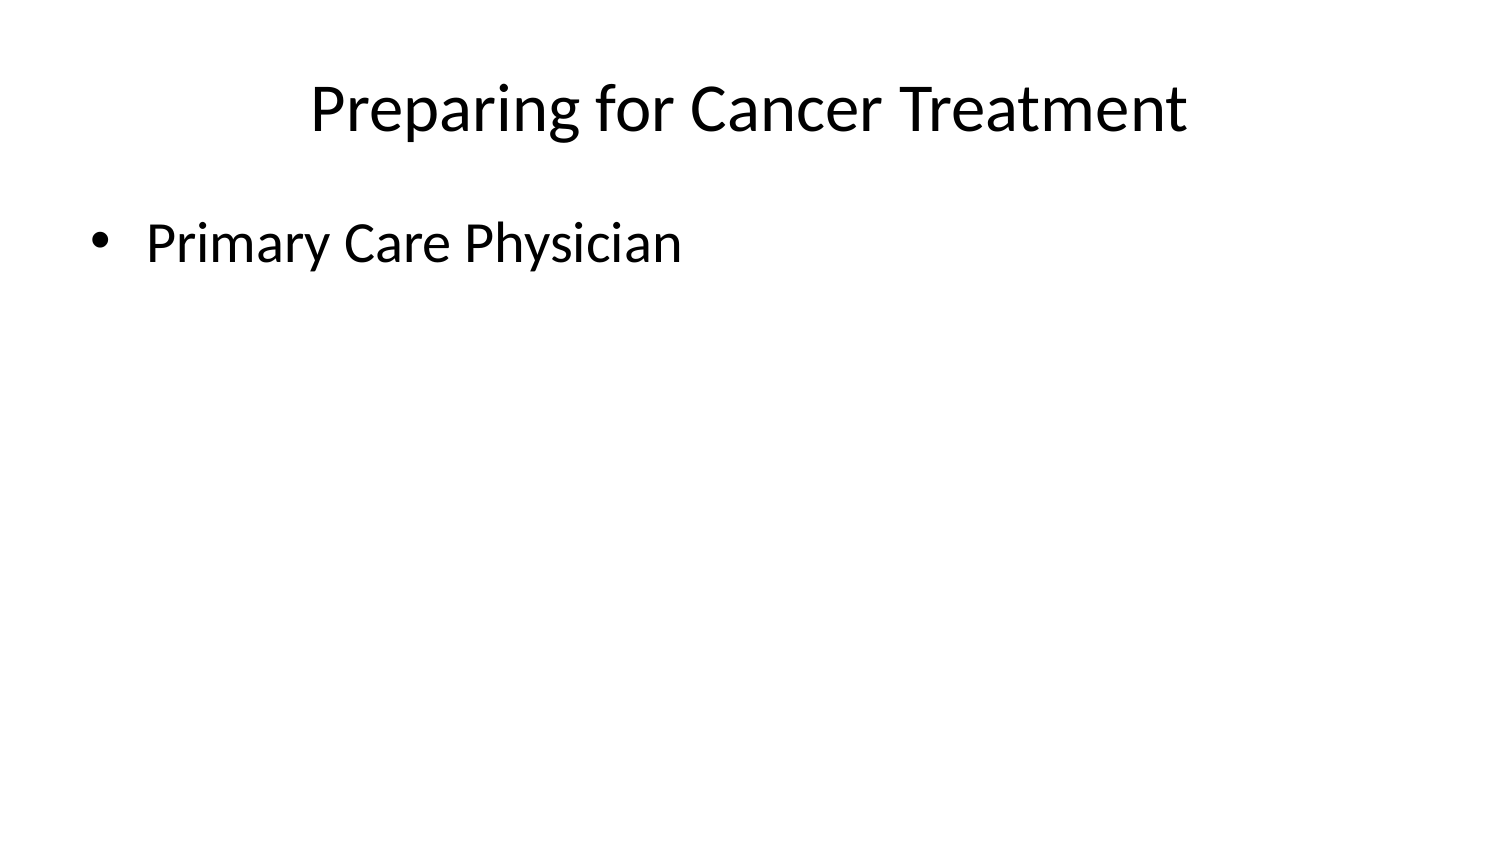

# Preparing for Cancer Treatment
Primary Care Physician